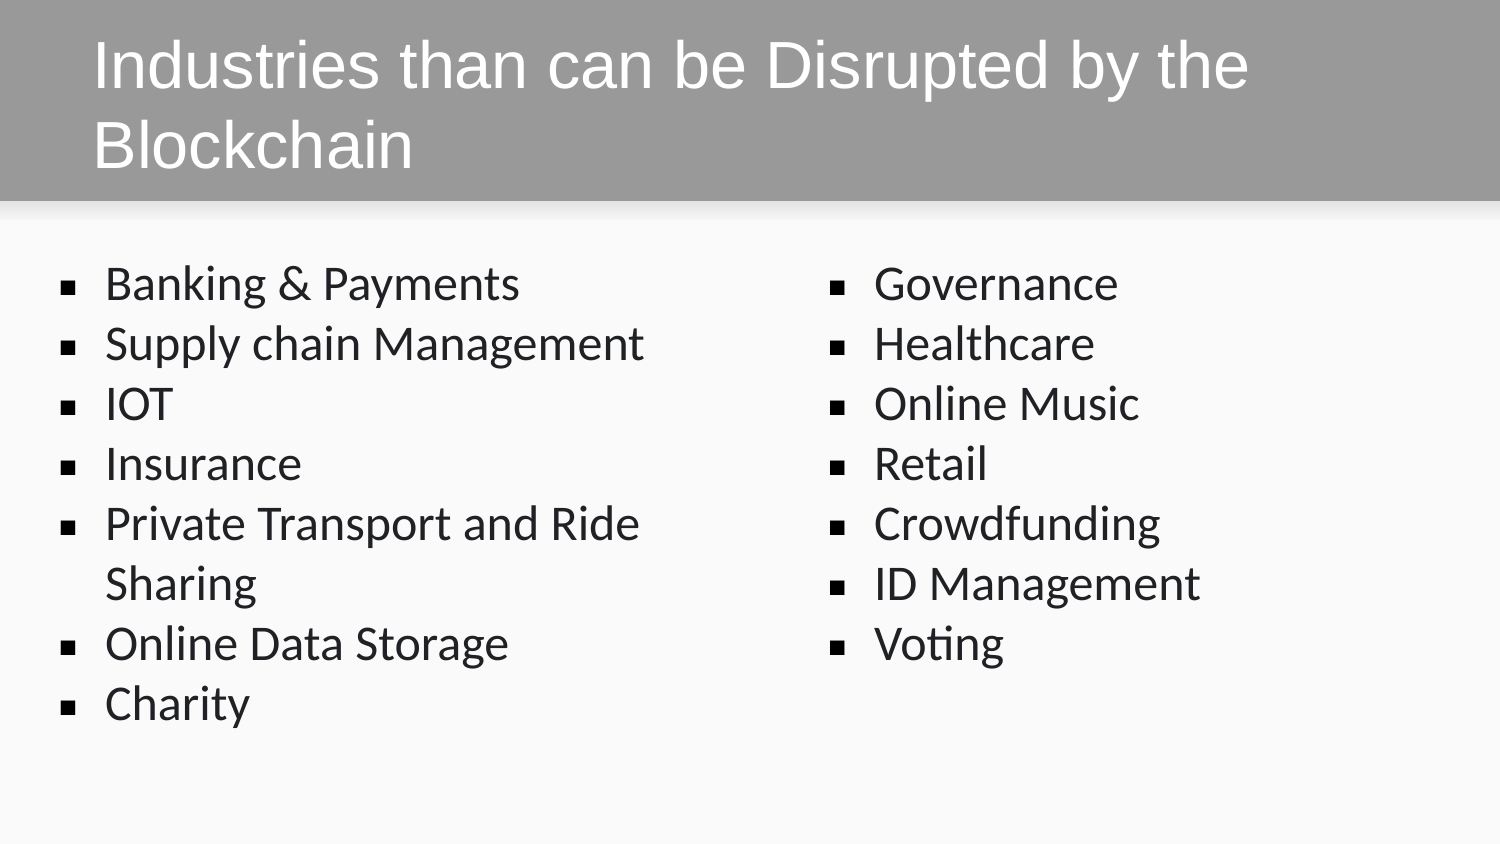

# Industries than can be Disrupted by the Blockchain
Banking & Payments
Supply chain Management
IOT
Insurance
Private Transport and Ride Sharing
Online Data Storage
Charity

Governance
Healthcare
Online Music
Retail
Crowdfunding
ID Management
Voting